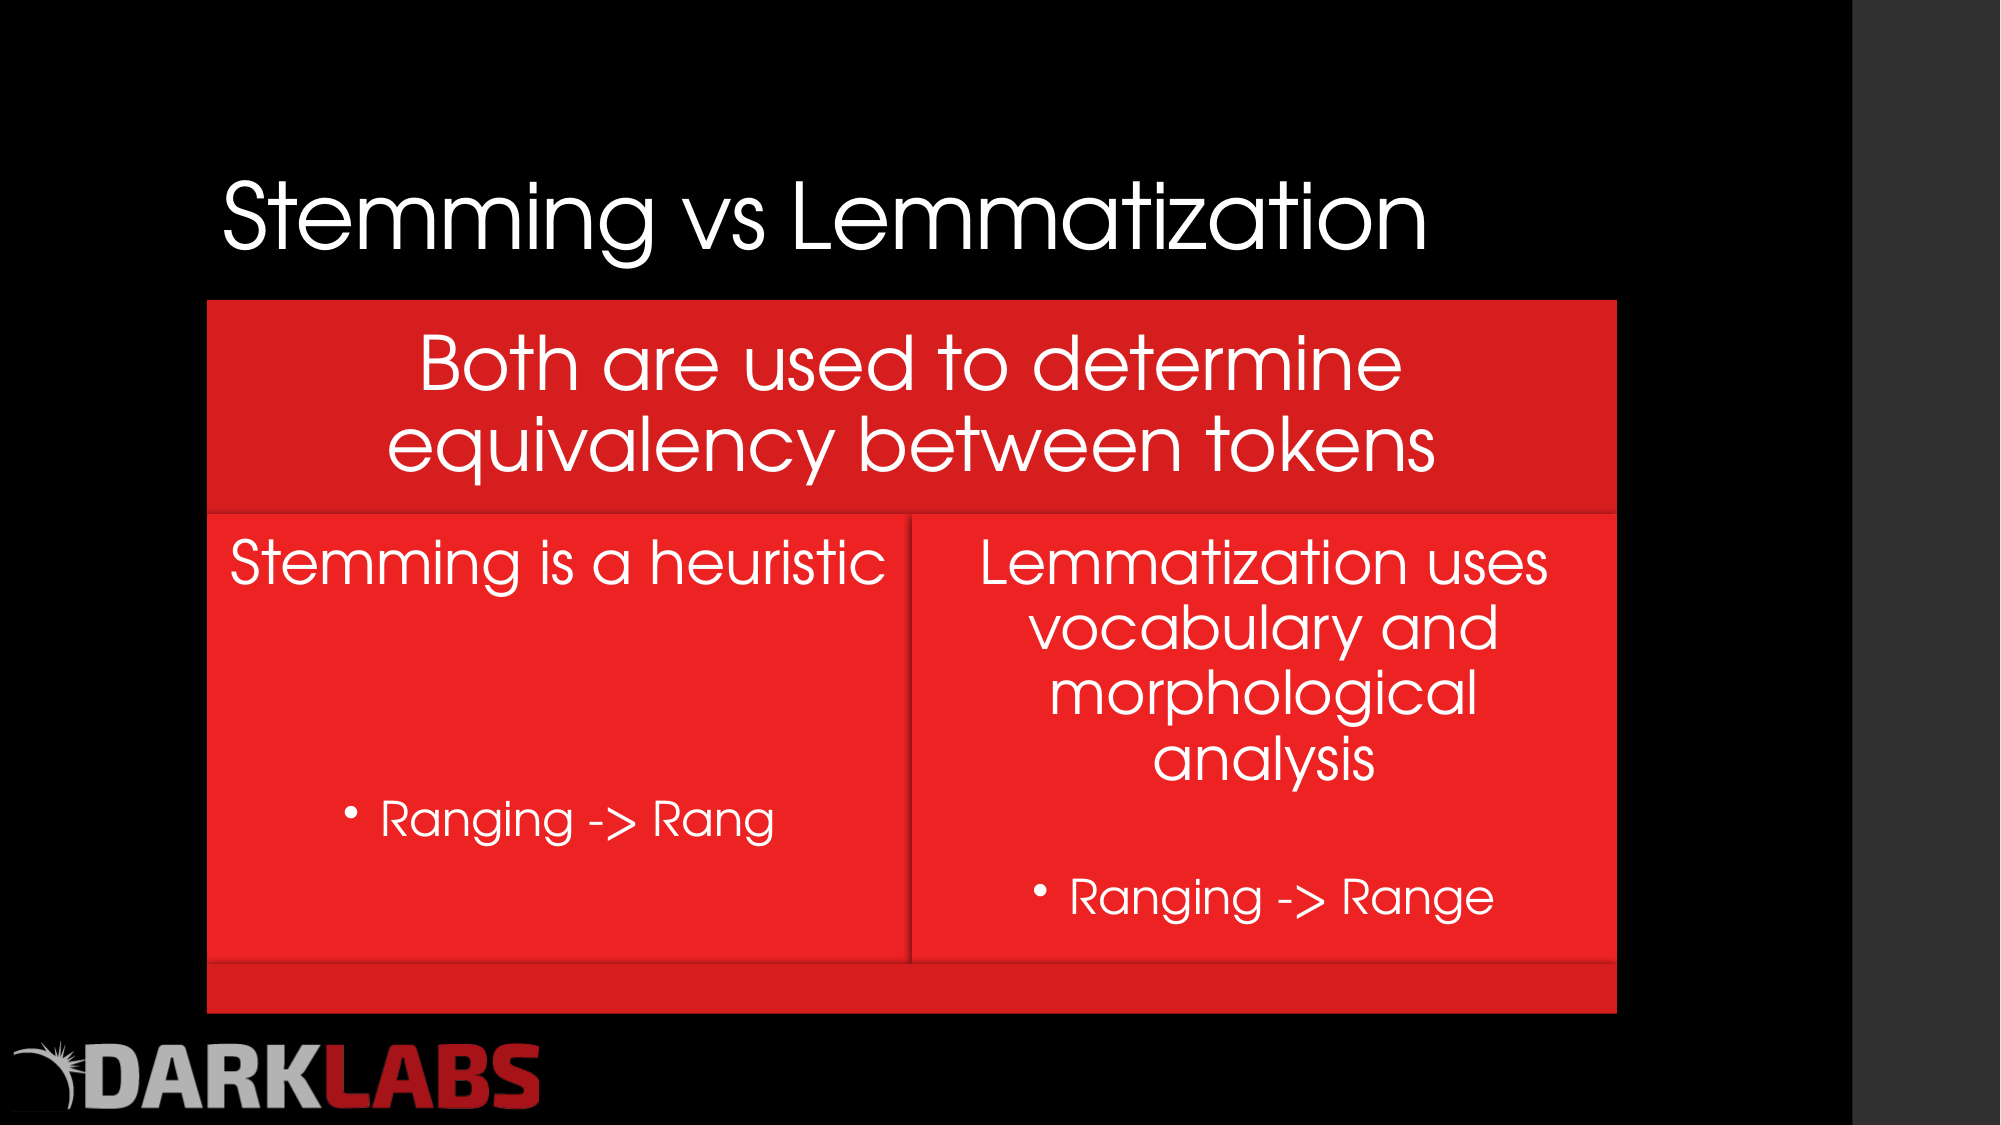

# Stemming vs Lemmatization
Both are used to determine equivalency between tokens
Stemming is a heuristic

Ranging -> Rang
Lemmatization uses vocabulary and morphological analysis

Ranging -> Range